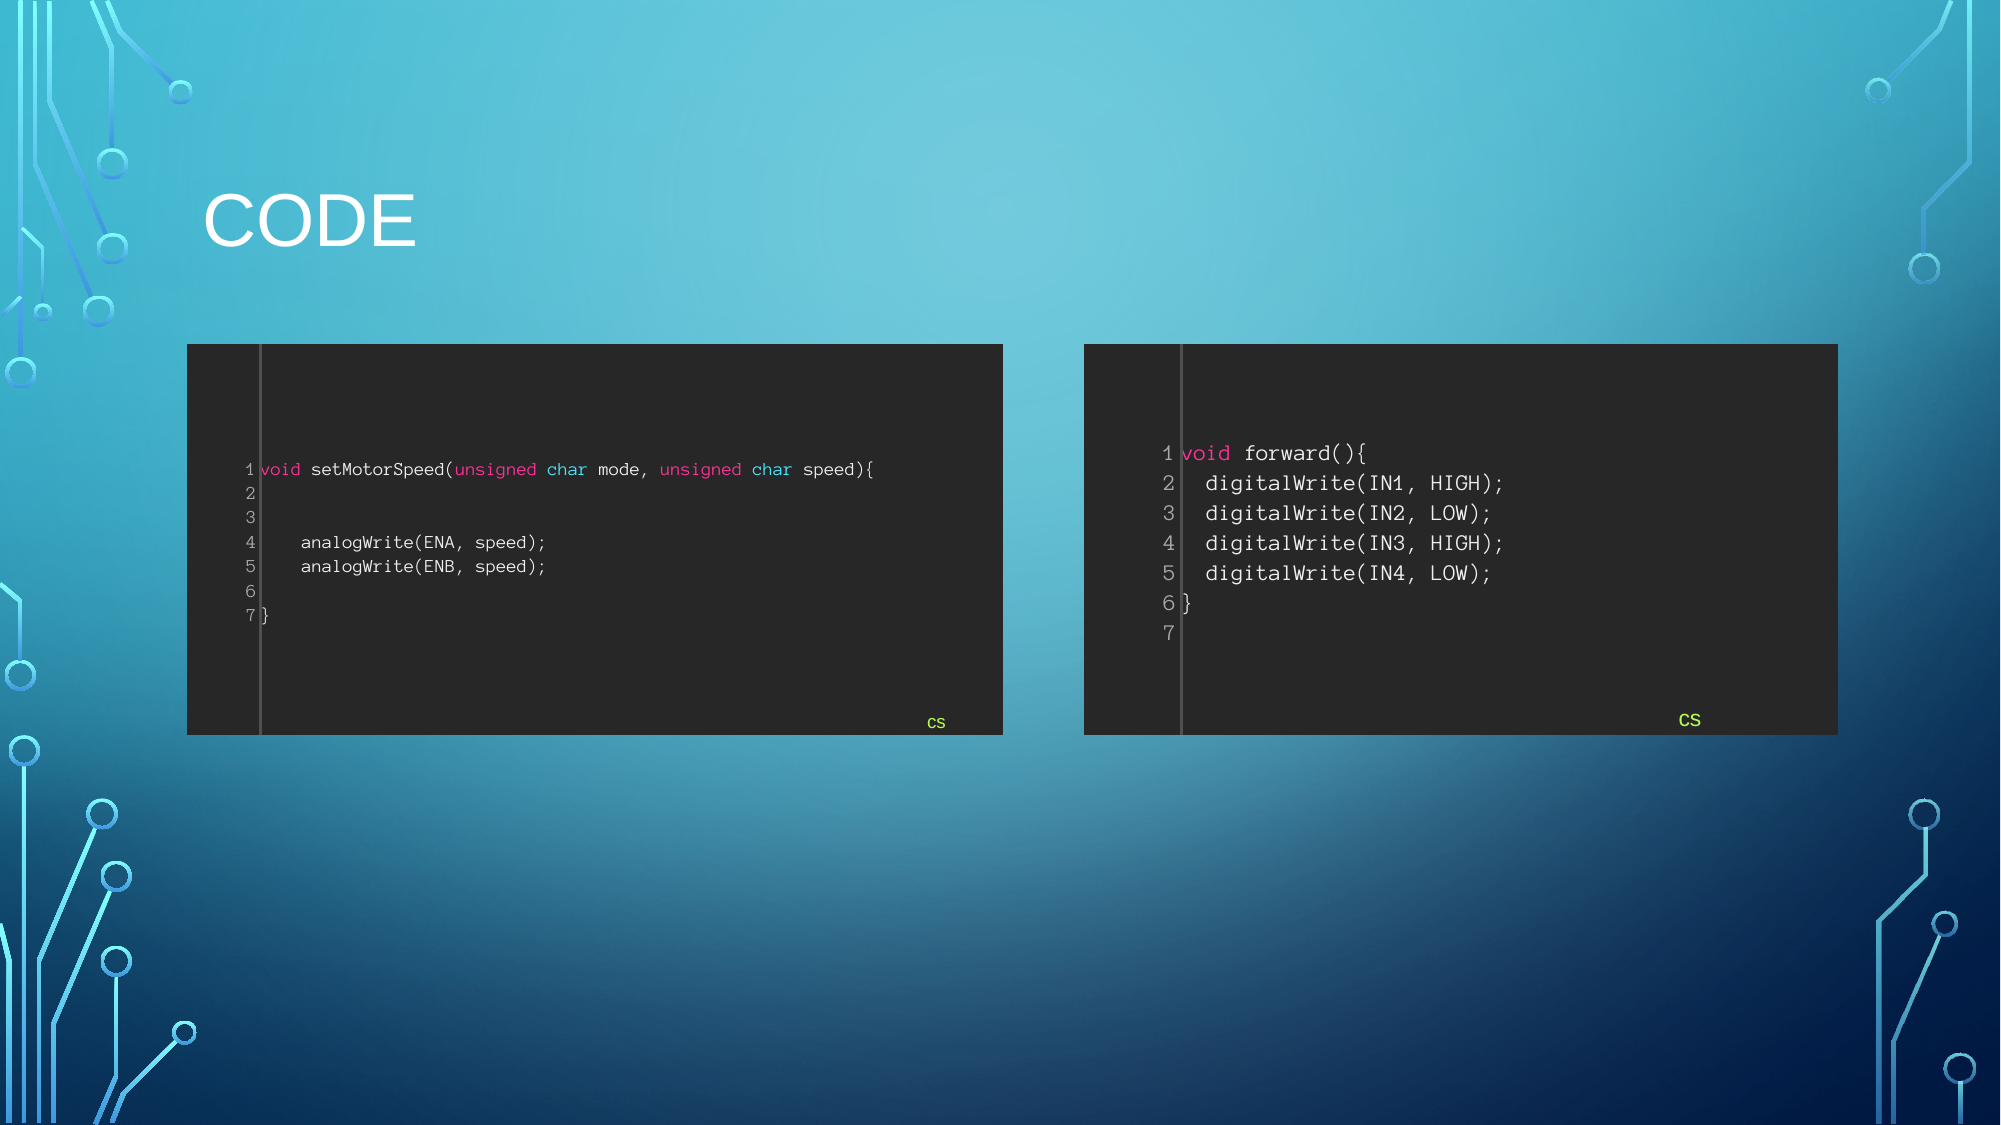

# CODE
| 1 2 3 4 5 6 7 | void setMotorSpeed(unsigned char mode, unsigned char speed){         analogWrite(ENA, speed);     analogWrite(ENB, speed);        } | cs |
| --- | --- | --- |
| 1 2 3 4 5 6 7 | void forward(){   digitalWrite(IN1, HIGH);   digitalWrite(IN2, LOW);   digitalWrite(IN3, HIGH);   digitalWrite(IN4, LOW); } | cs |
| --- | --- | --- |